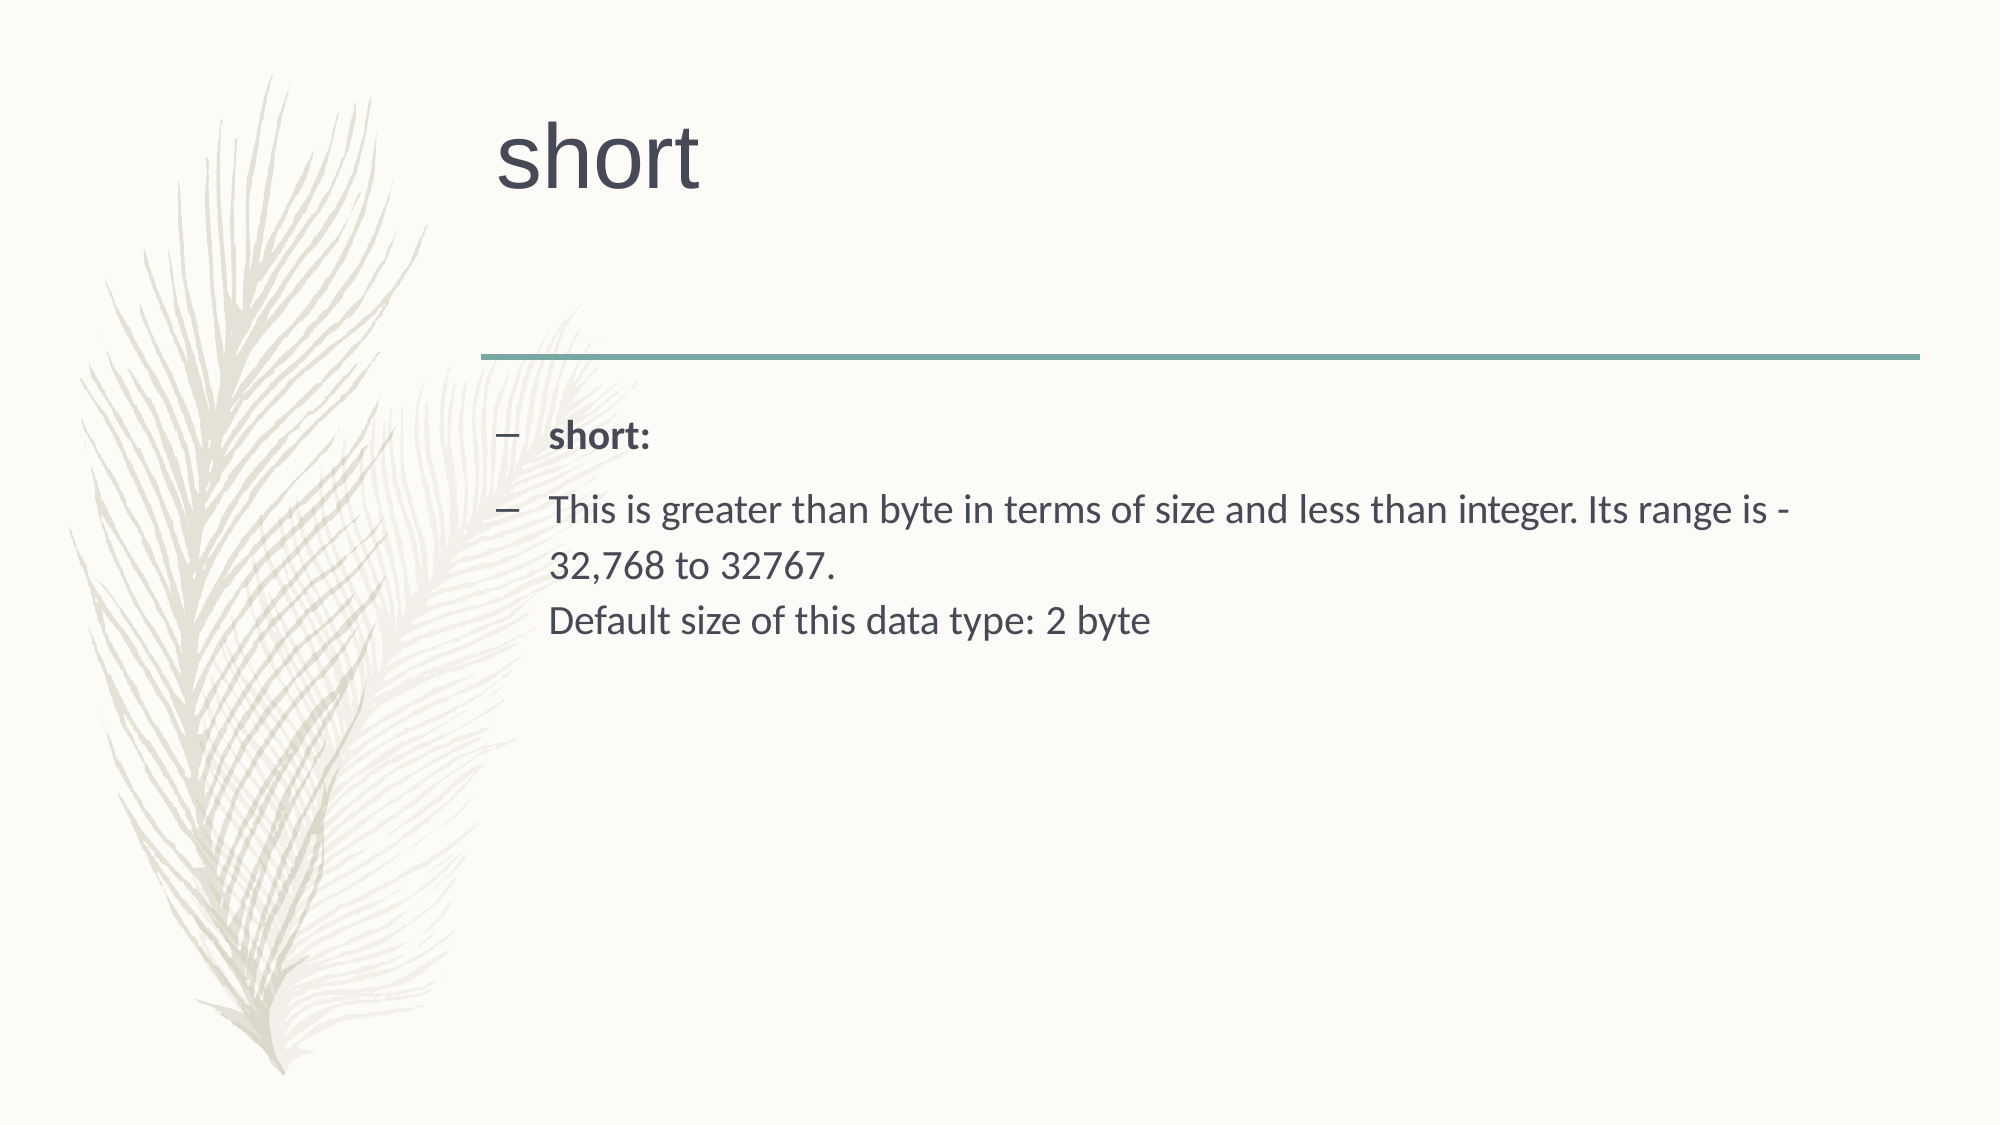

# short
short:
This is greater than byte in terms of size and less than integer. Its range is -  32,768 to 32767.
Default size of this data type: 2 byte